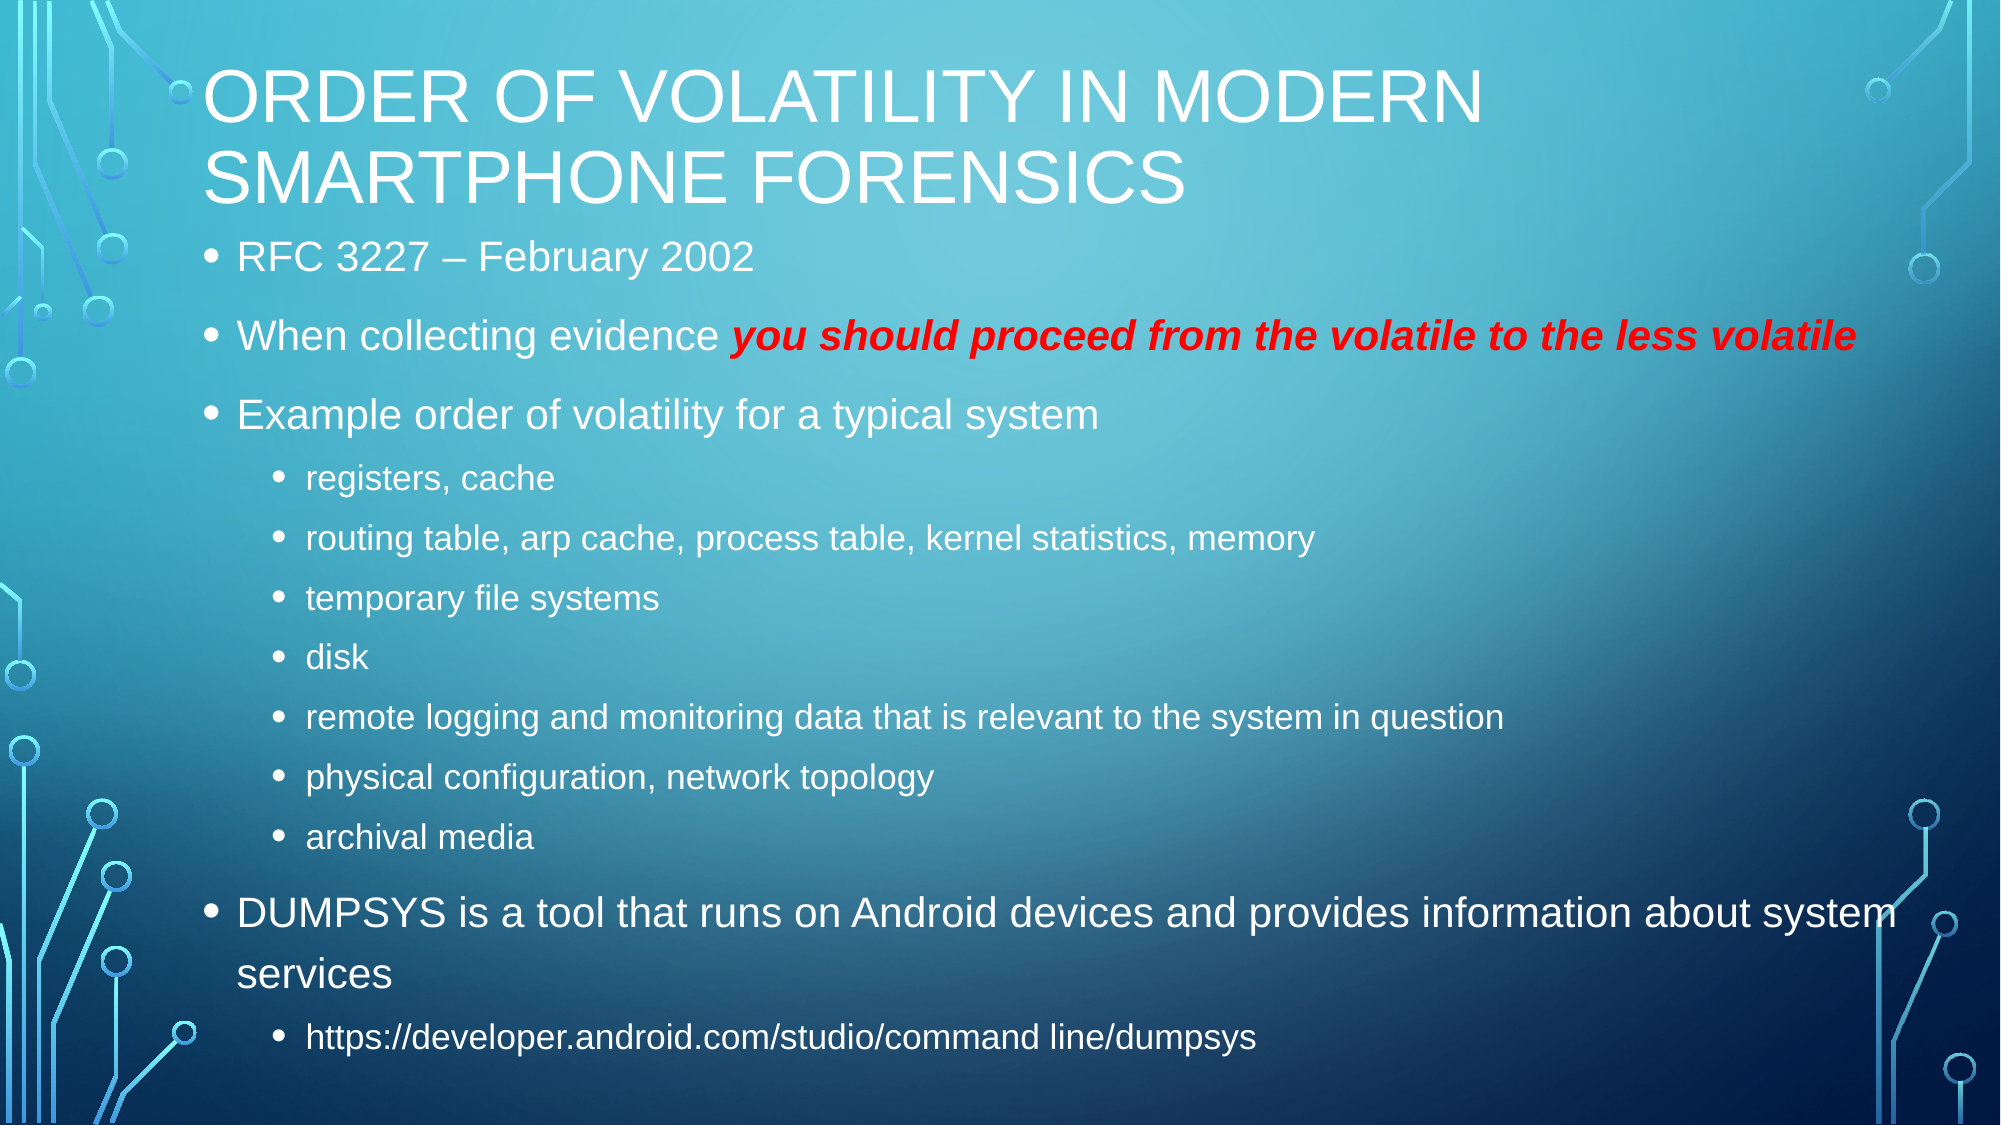

# Order of Volatility in Modern Smartphone Forensics
RFC 3227 – February 2002
When collecting evidence you should proceed from the volatile to the less volatile
Example order of volatility for a typical system
registers, cache
routing table, arp cache, process table, kernel statistics, memory
temporary file systems
disk
remote logging and monitoring data that is relevant to the system in question
physical configuration, network topology
archival media
DUMPSYS is a tool that runs on Android devices and provides information about system services
https://developer.android.com/studio/command line/dumpsys